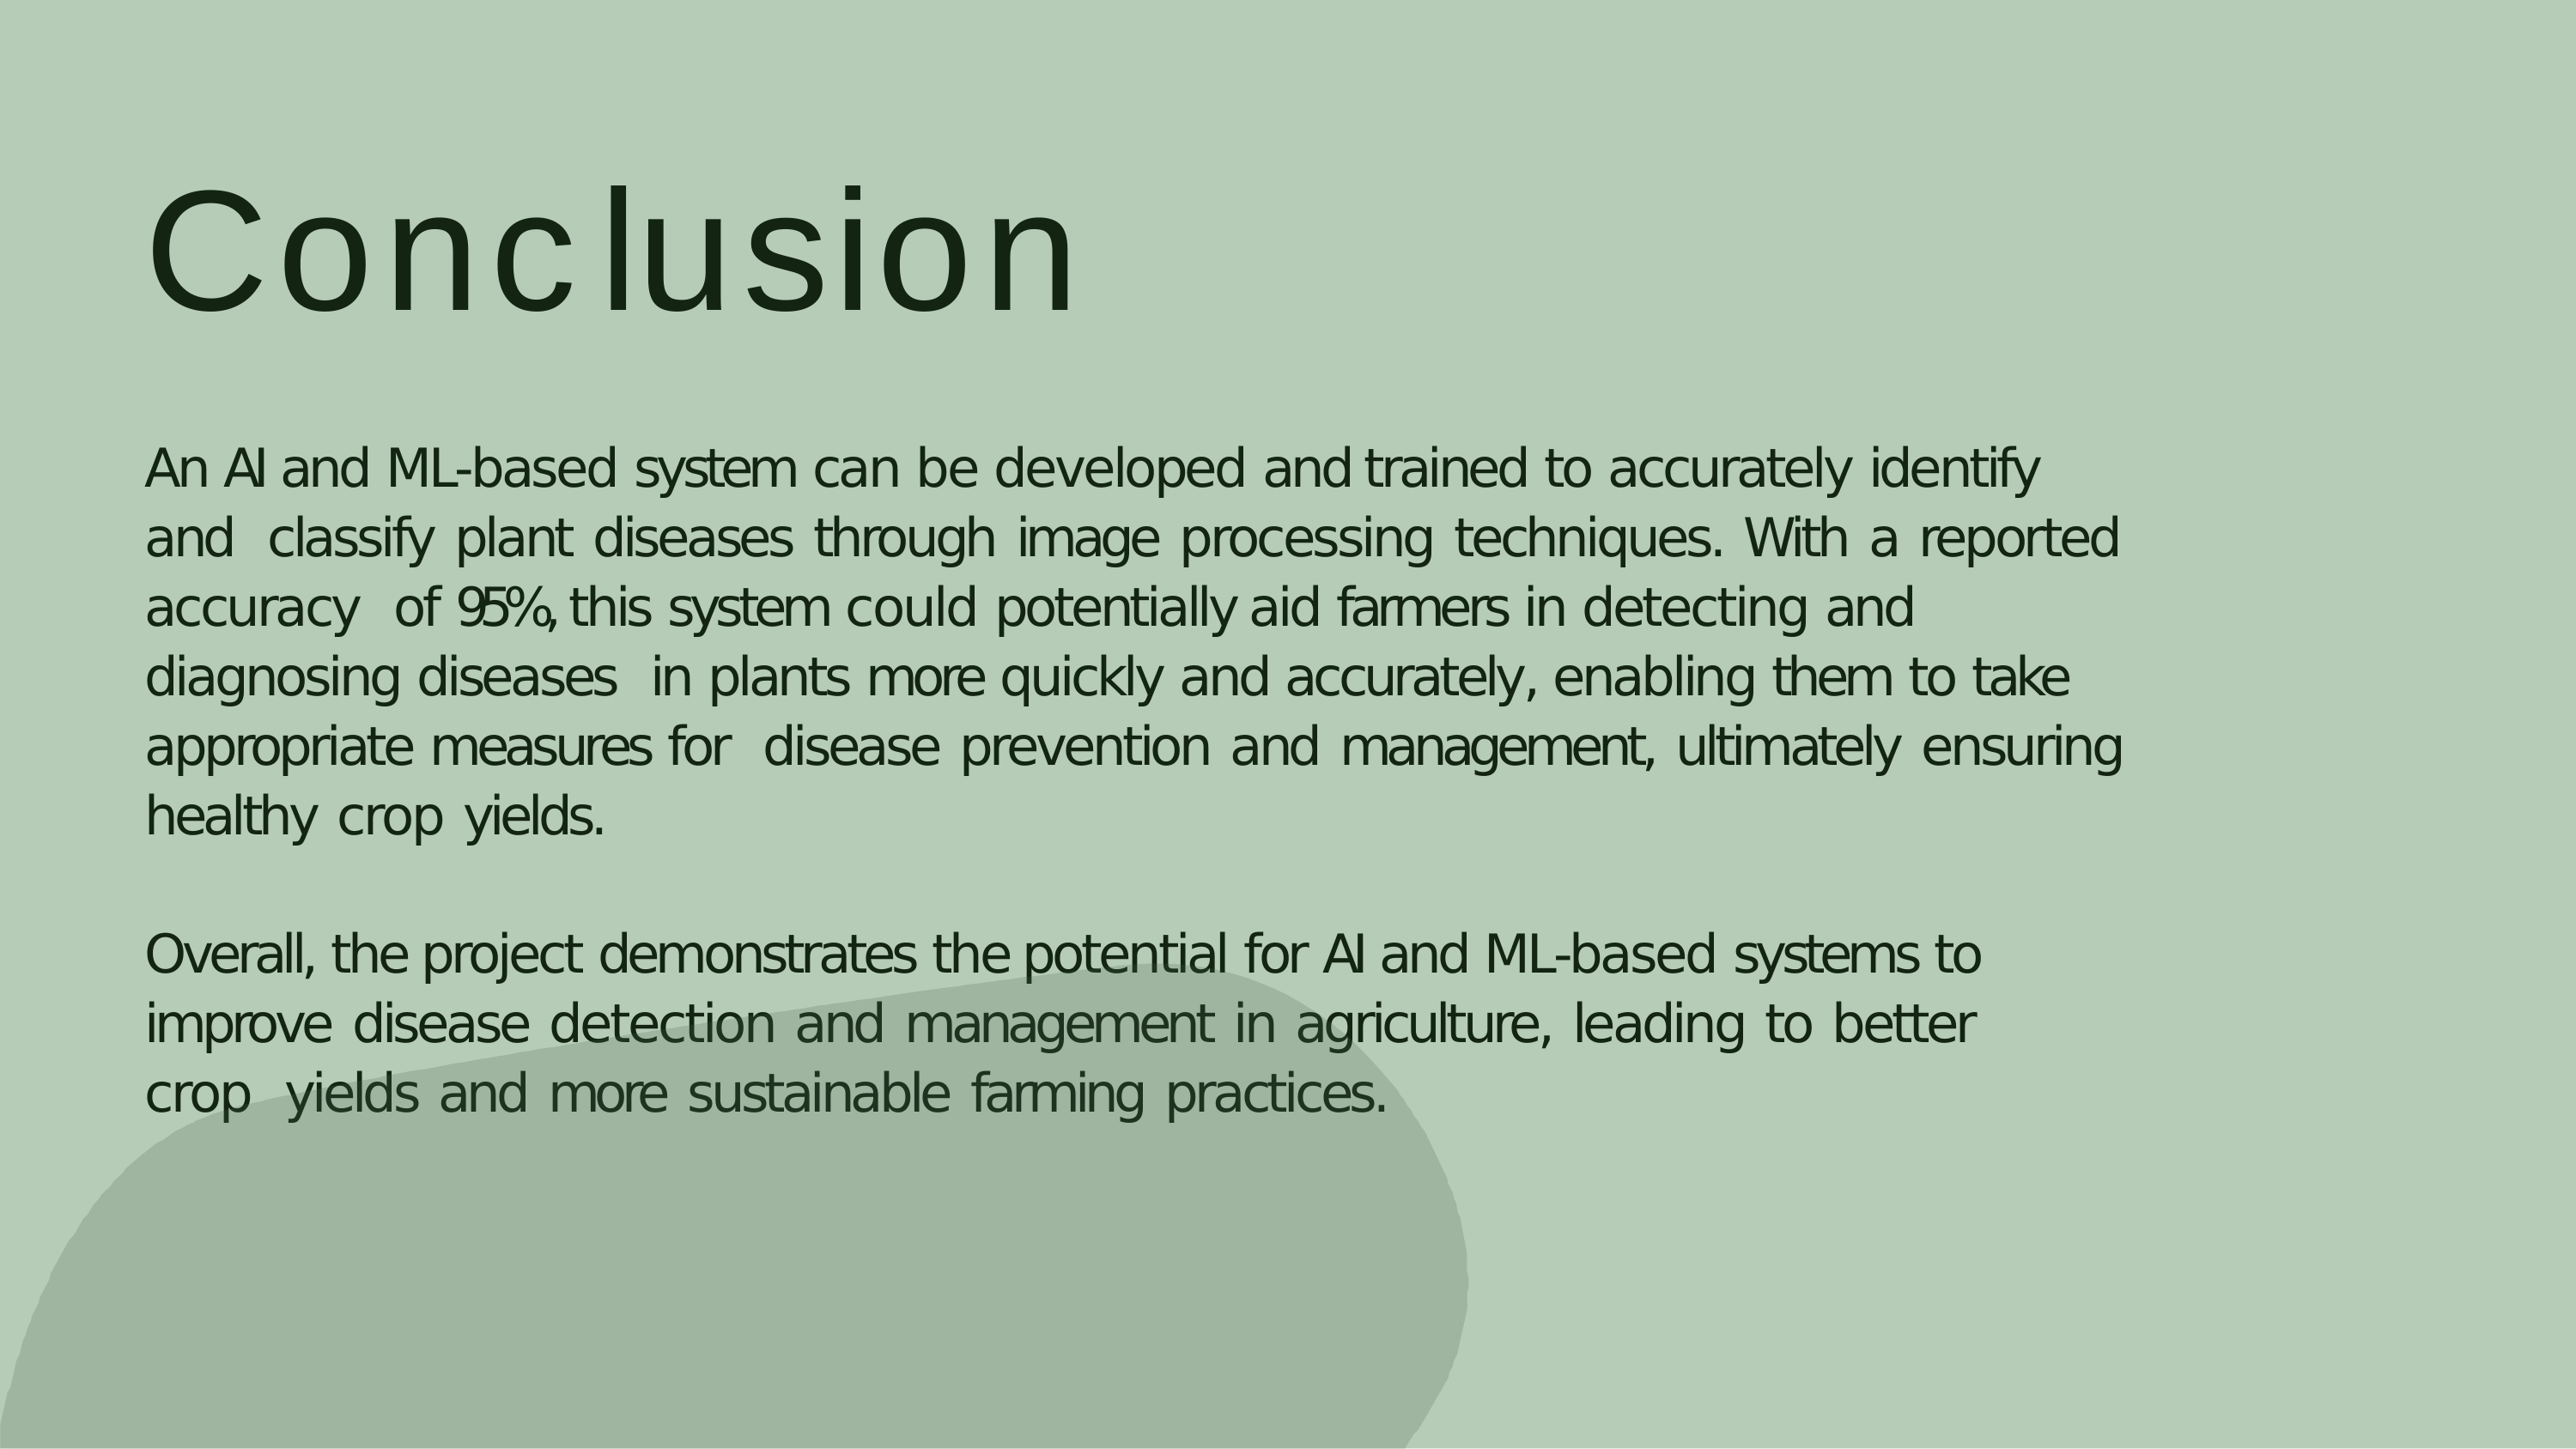

# Conclusion
An AI and ML-based system can be developed and trained to accurately identify and  classify plant diseases through image processing techniques. With a reported accuracy  of 95%, this system could potentially aid farmers in detecting and diagnosing diseases  in plants more quickly and accurately, enabling them to take appropriate measures for  disease prevention and management, ultimately ensuring healthy crop yields.

Overall, the project demonstrates the potential for AI and ML-based systems to  improve disease detection and management in agriculture, leading to better crop  yields and more sustainable farming practices.